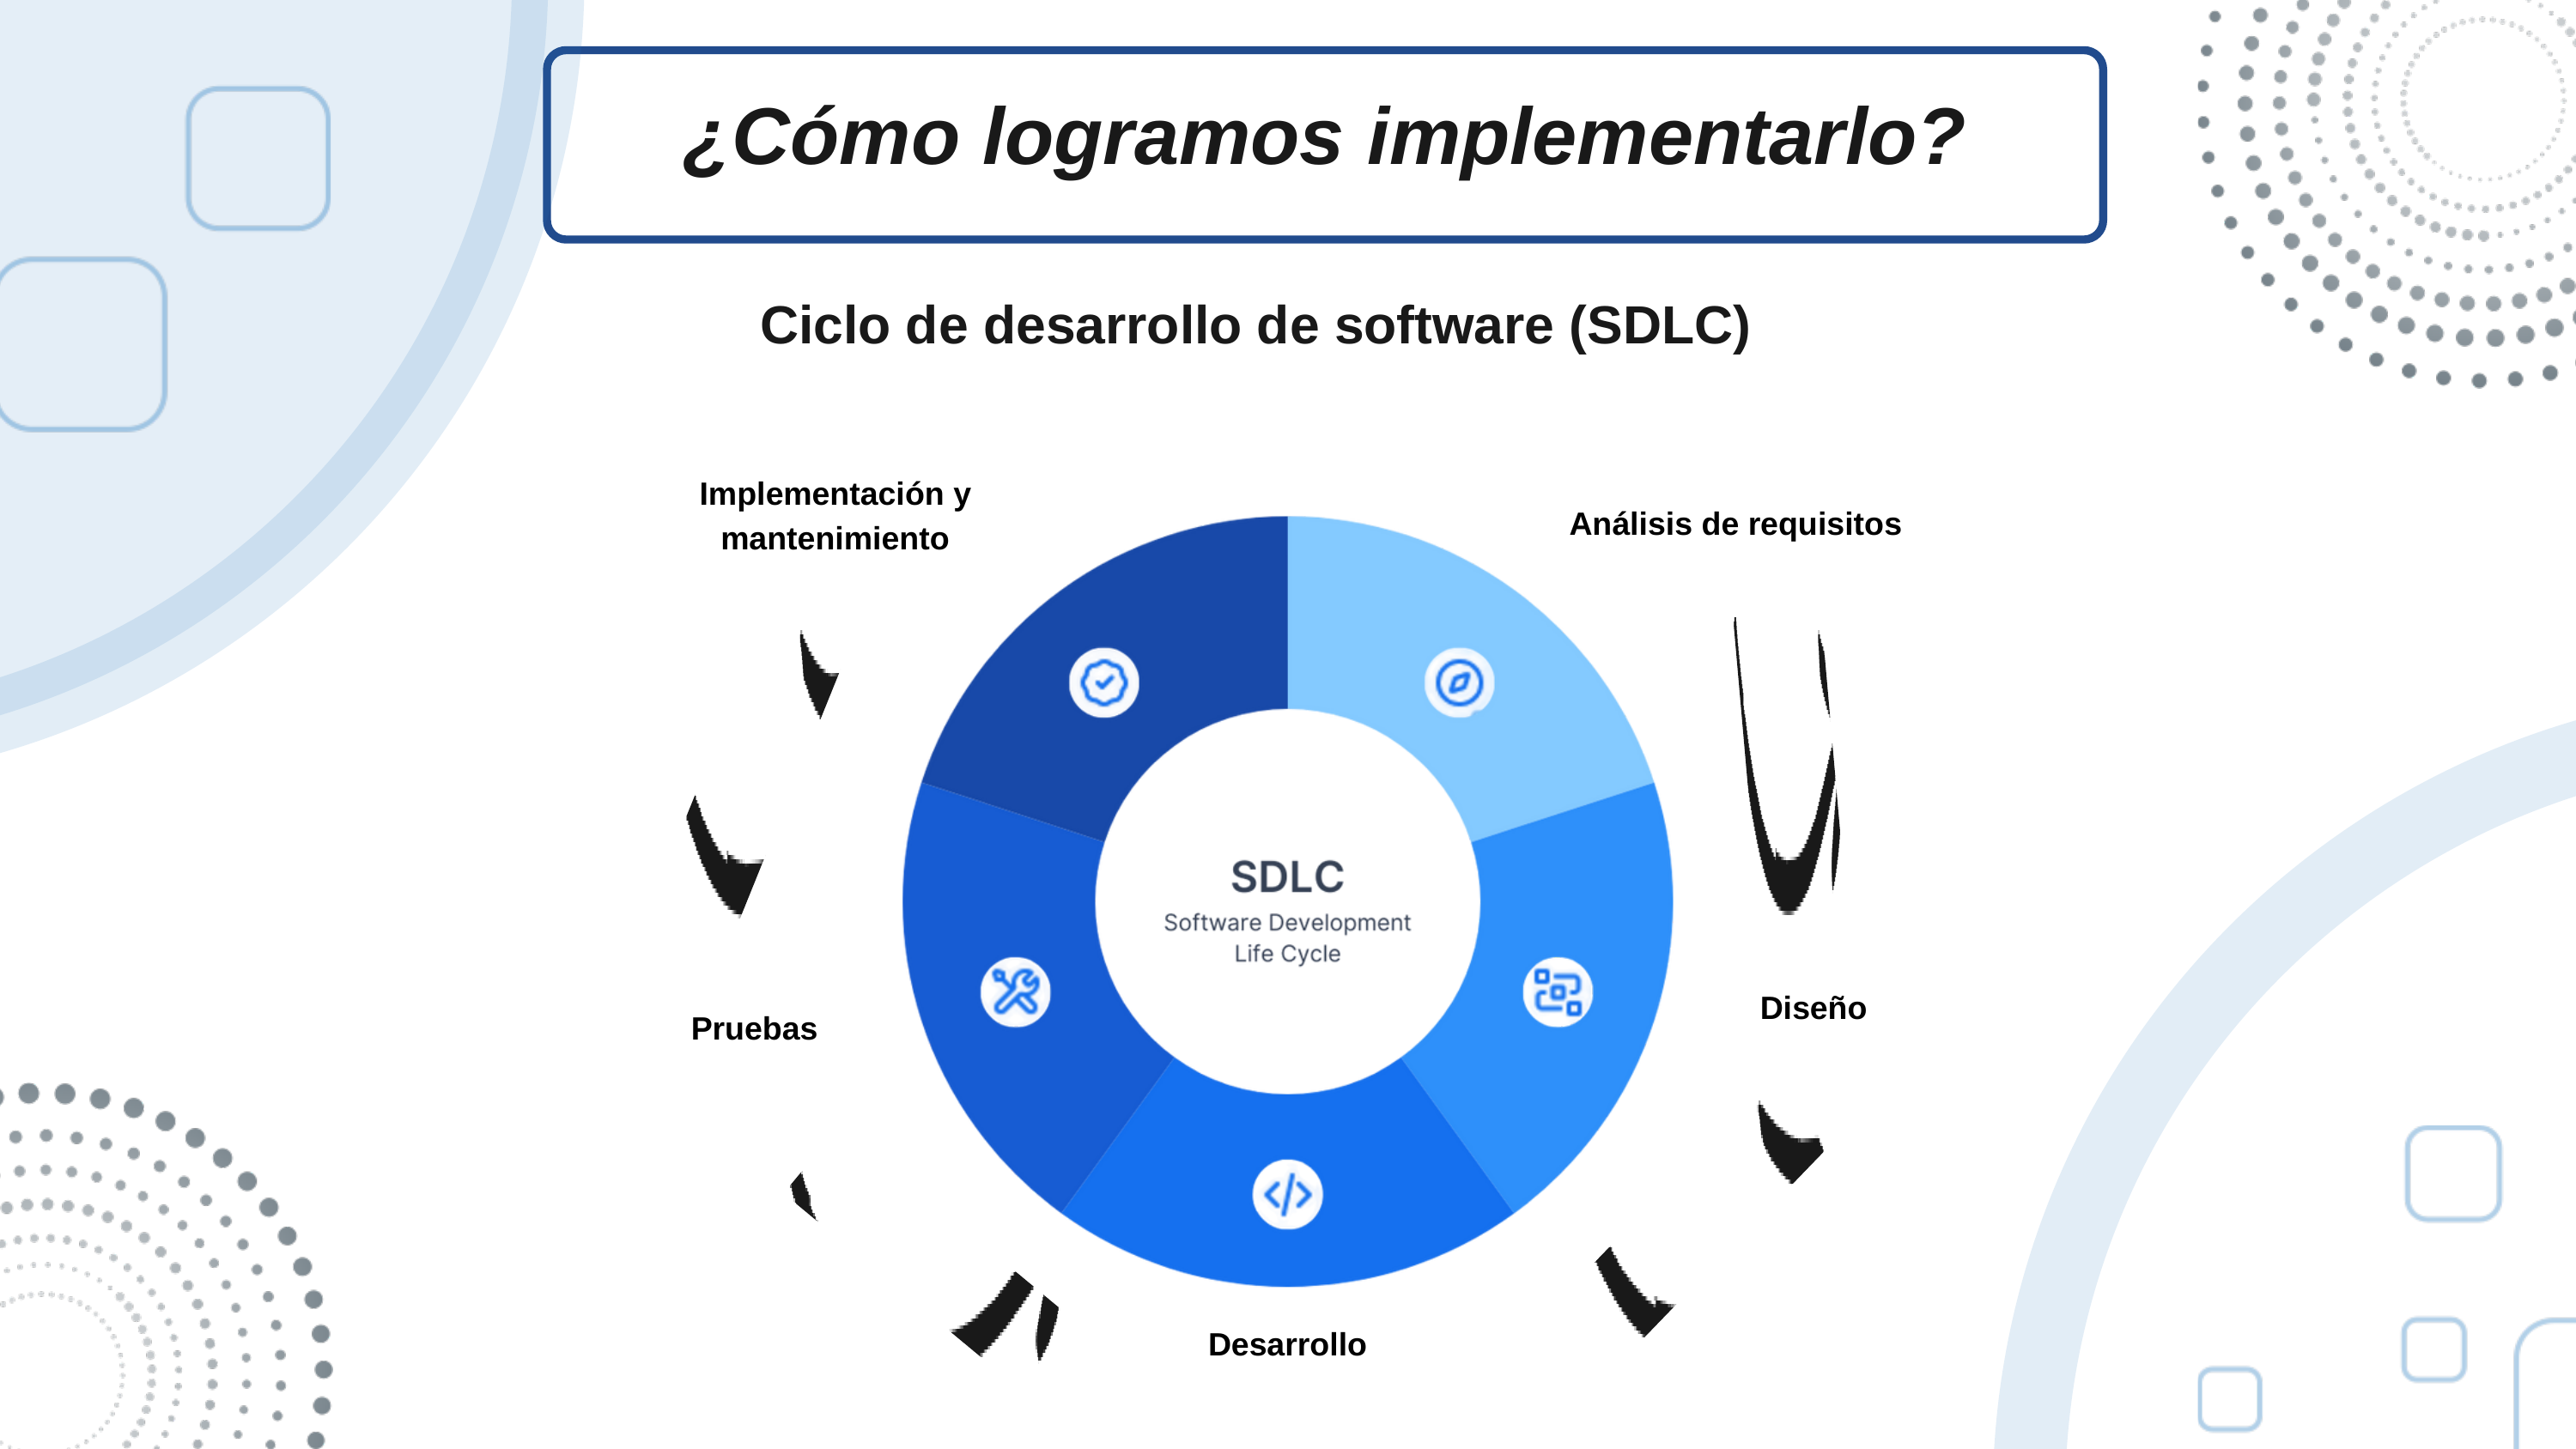

¿Cómo logramos implementarlo?

Ciclo de desarrollo de software (SDLC)

Implementación y mantenimiento

Análisis de requisitos

Diseño

Pruebas

Desarrollo